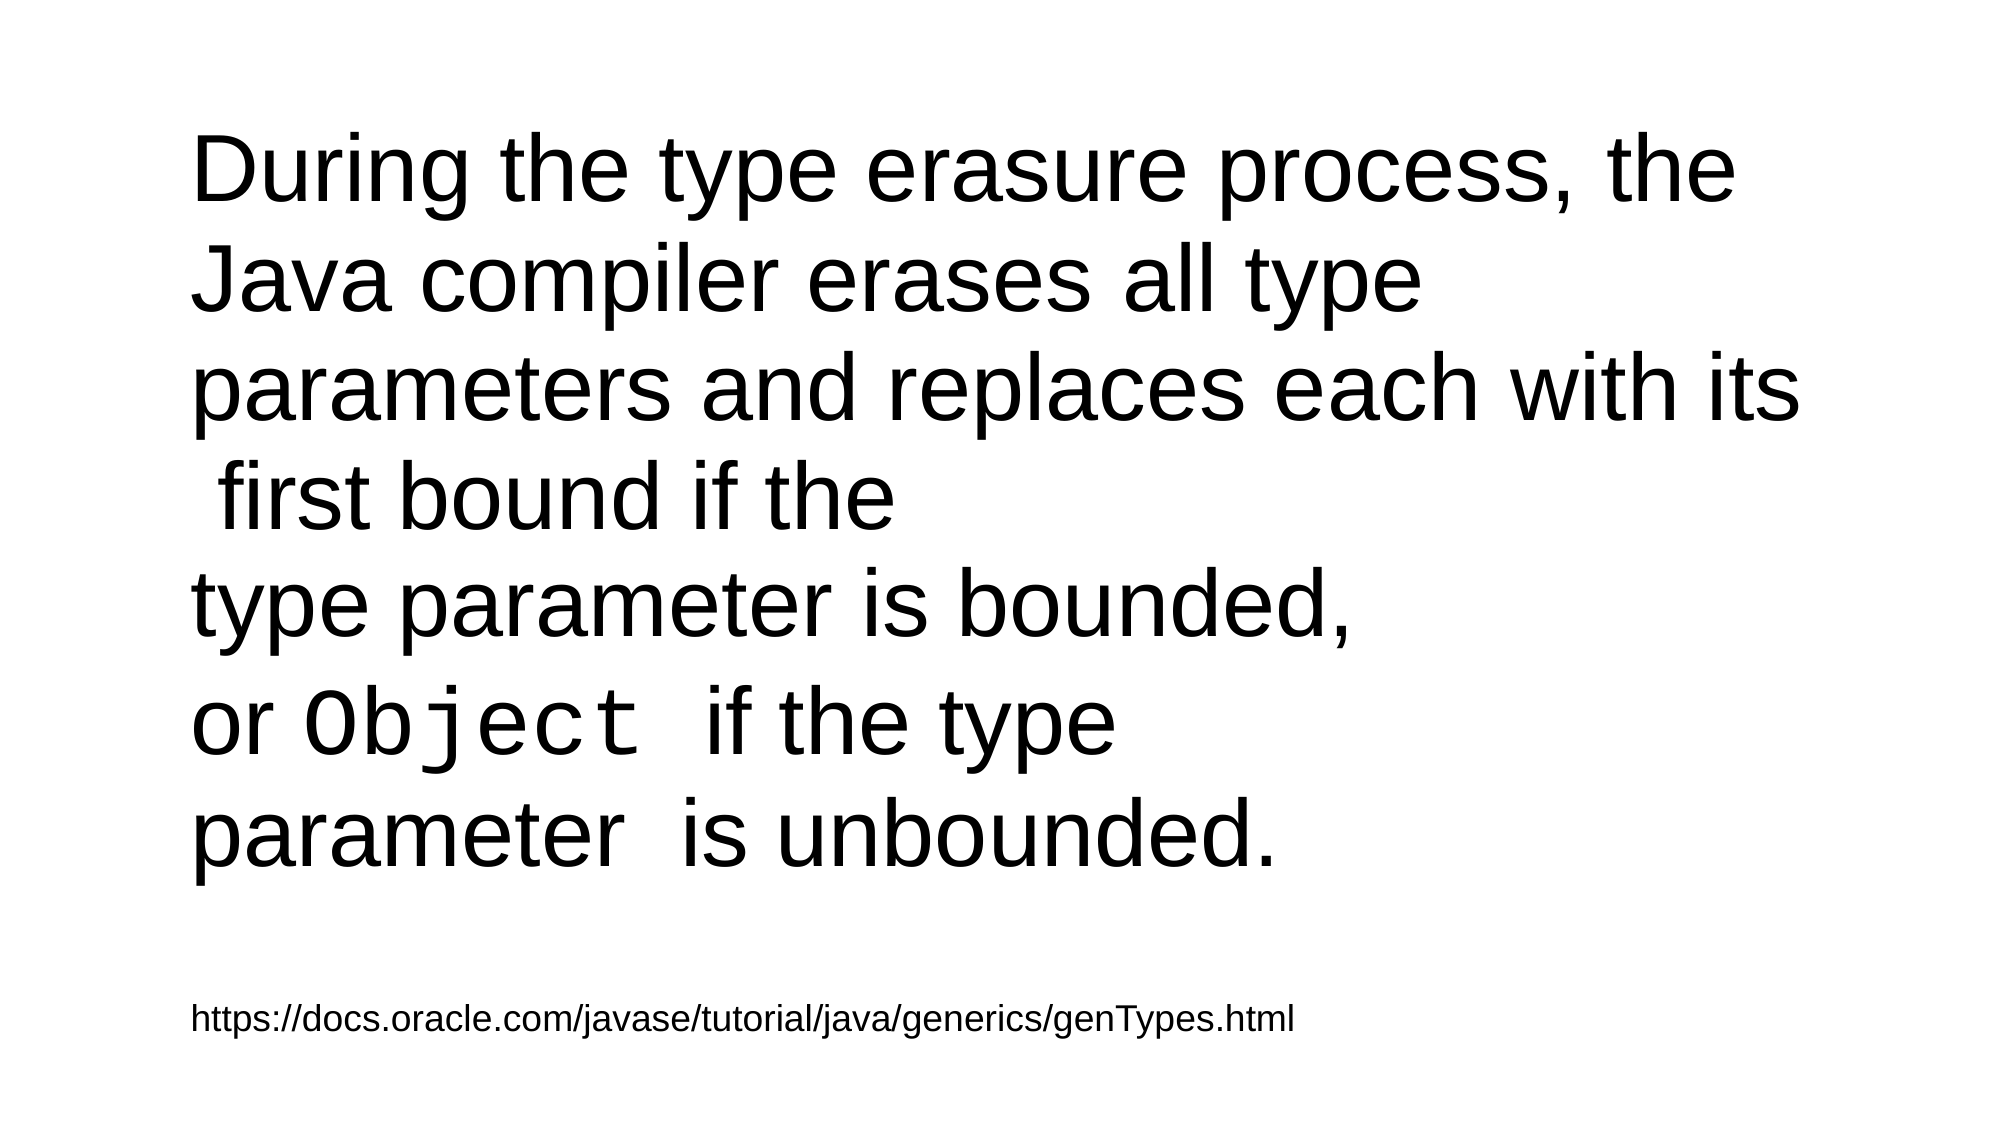

During the type erasure process, the  Java compiler erases all type  parameters and replaces each with its  first bound if the
type parameter is bounded,
or Object if the type parameter  is unbounded.
https://docs.oracle.com/javase/tutorial/java/generics/genTypes.html